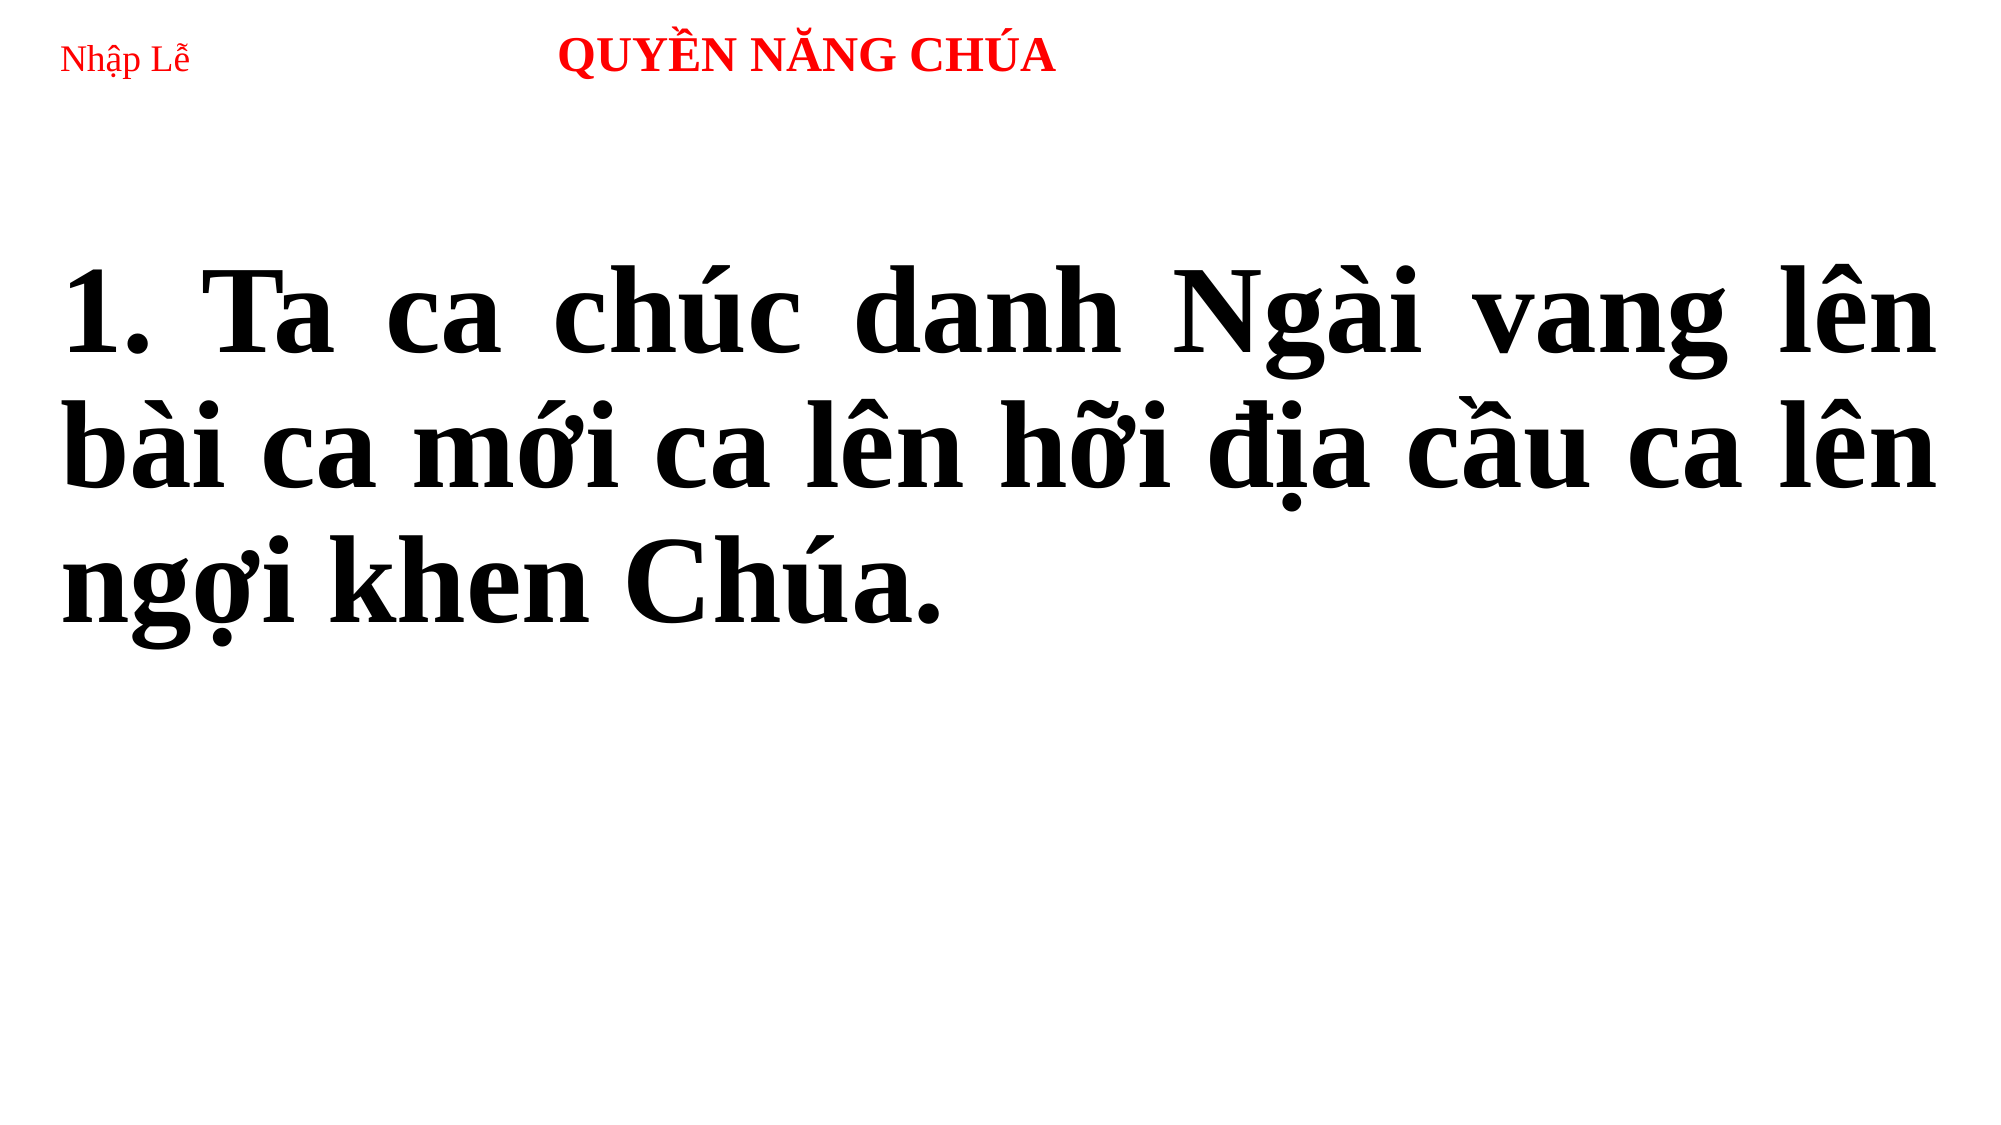

# Nhập Lễ                                 	     QUYỀN NĂNG CHÚA
1. Ta ca chúc danh Ngài vang lên bài ca mới ca lên hỡi địa cầu ca lên ngợi khen Chúa.